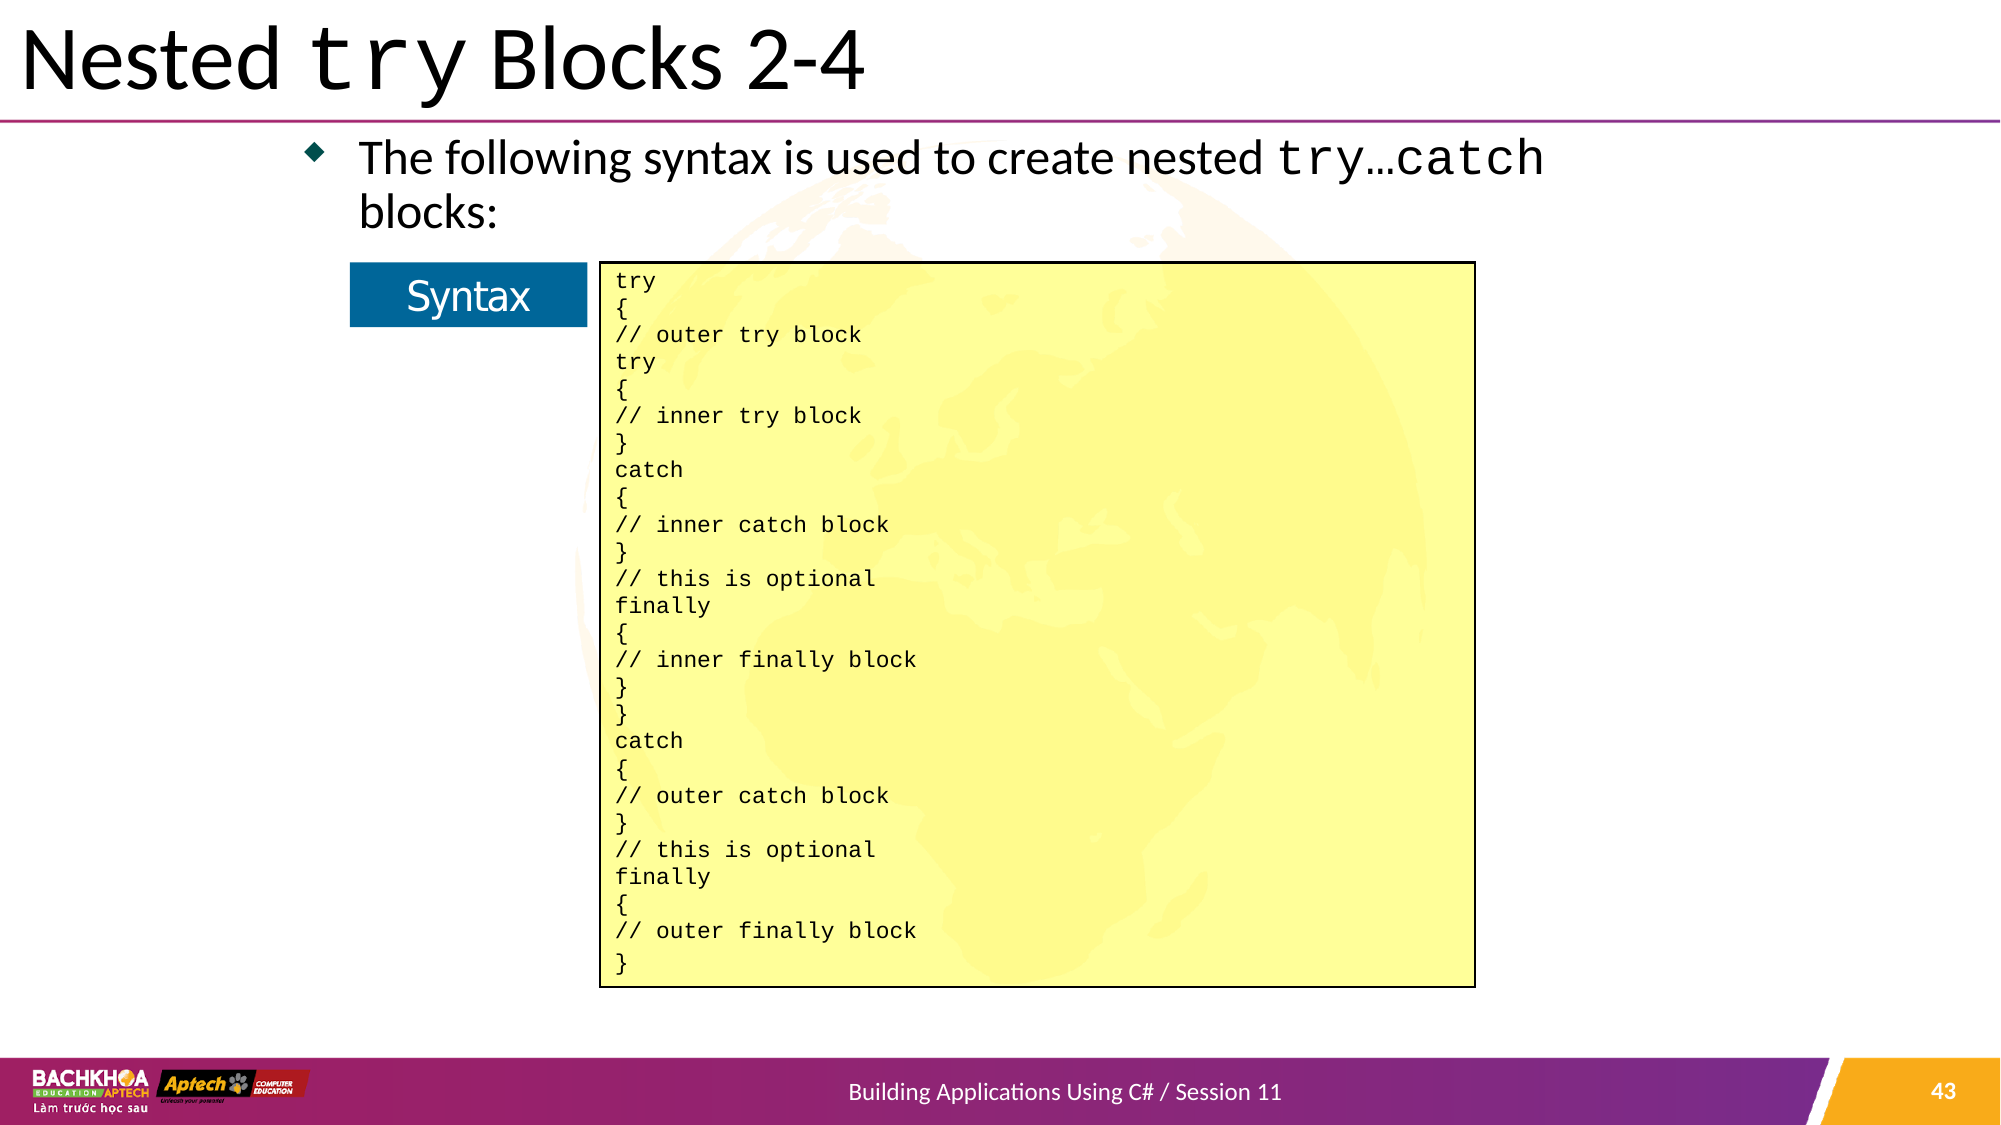

# Nested try Blocks 2-4
The following syntax is used to create nested try…catch blocks:

Syntax
try
{
// outer try block
try
{
// inner try block
}
catch
{
// inner catch block
}
// this is optional
finally
{
// inner finally block
}
}
catch
{
// outer catch block
}
// this is optional
finally
{
// outer finally block
}
43
Building Applications Using C# / Session 11